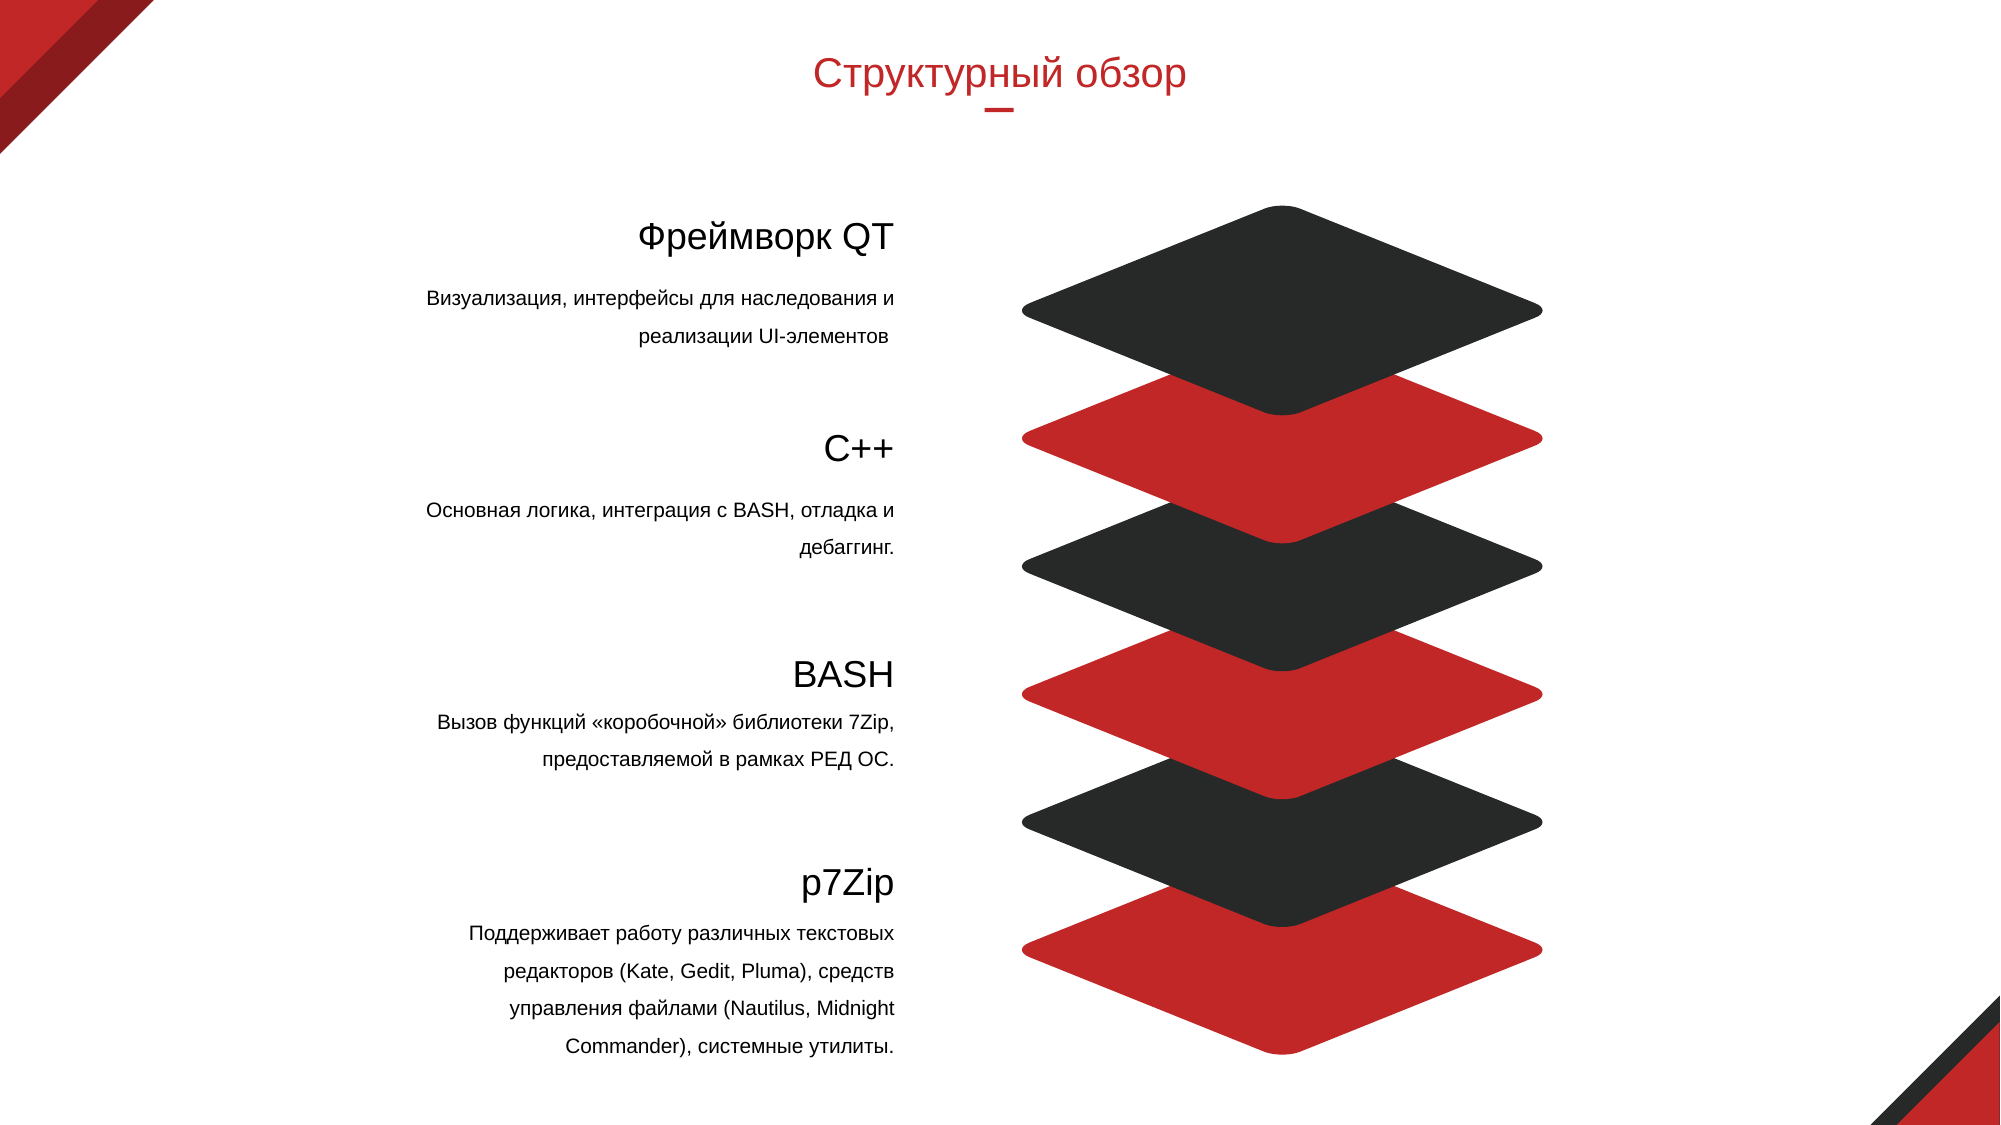

Структурный обзор
Фреймворк QT

Визуализация, интерфейсы для наследования и реализации UI-элементов

C++

Основная логика, интеграция с BASH, отладка и дебаггинг.

BASH
Вызов функций «коробочной» библиотеки 7Zip, предоставляемой в рамках РЕД ОС.

p7Zip
Поддерживает работу различных текстовых редакторов (Kate, Gedit, Pluma), средств управления файлами (Nautilus, Midnight Commander), системные утилиты.